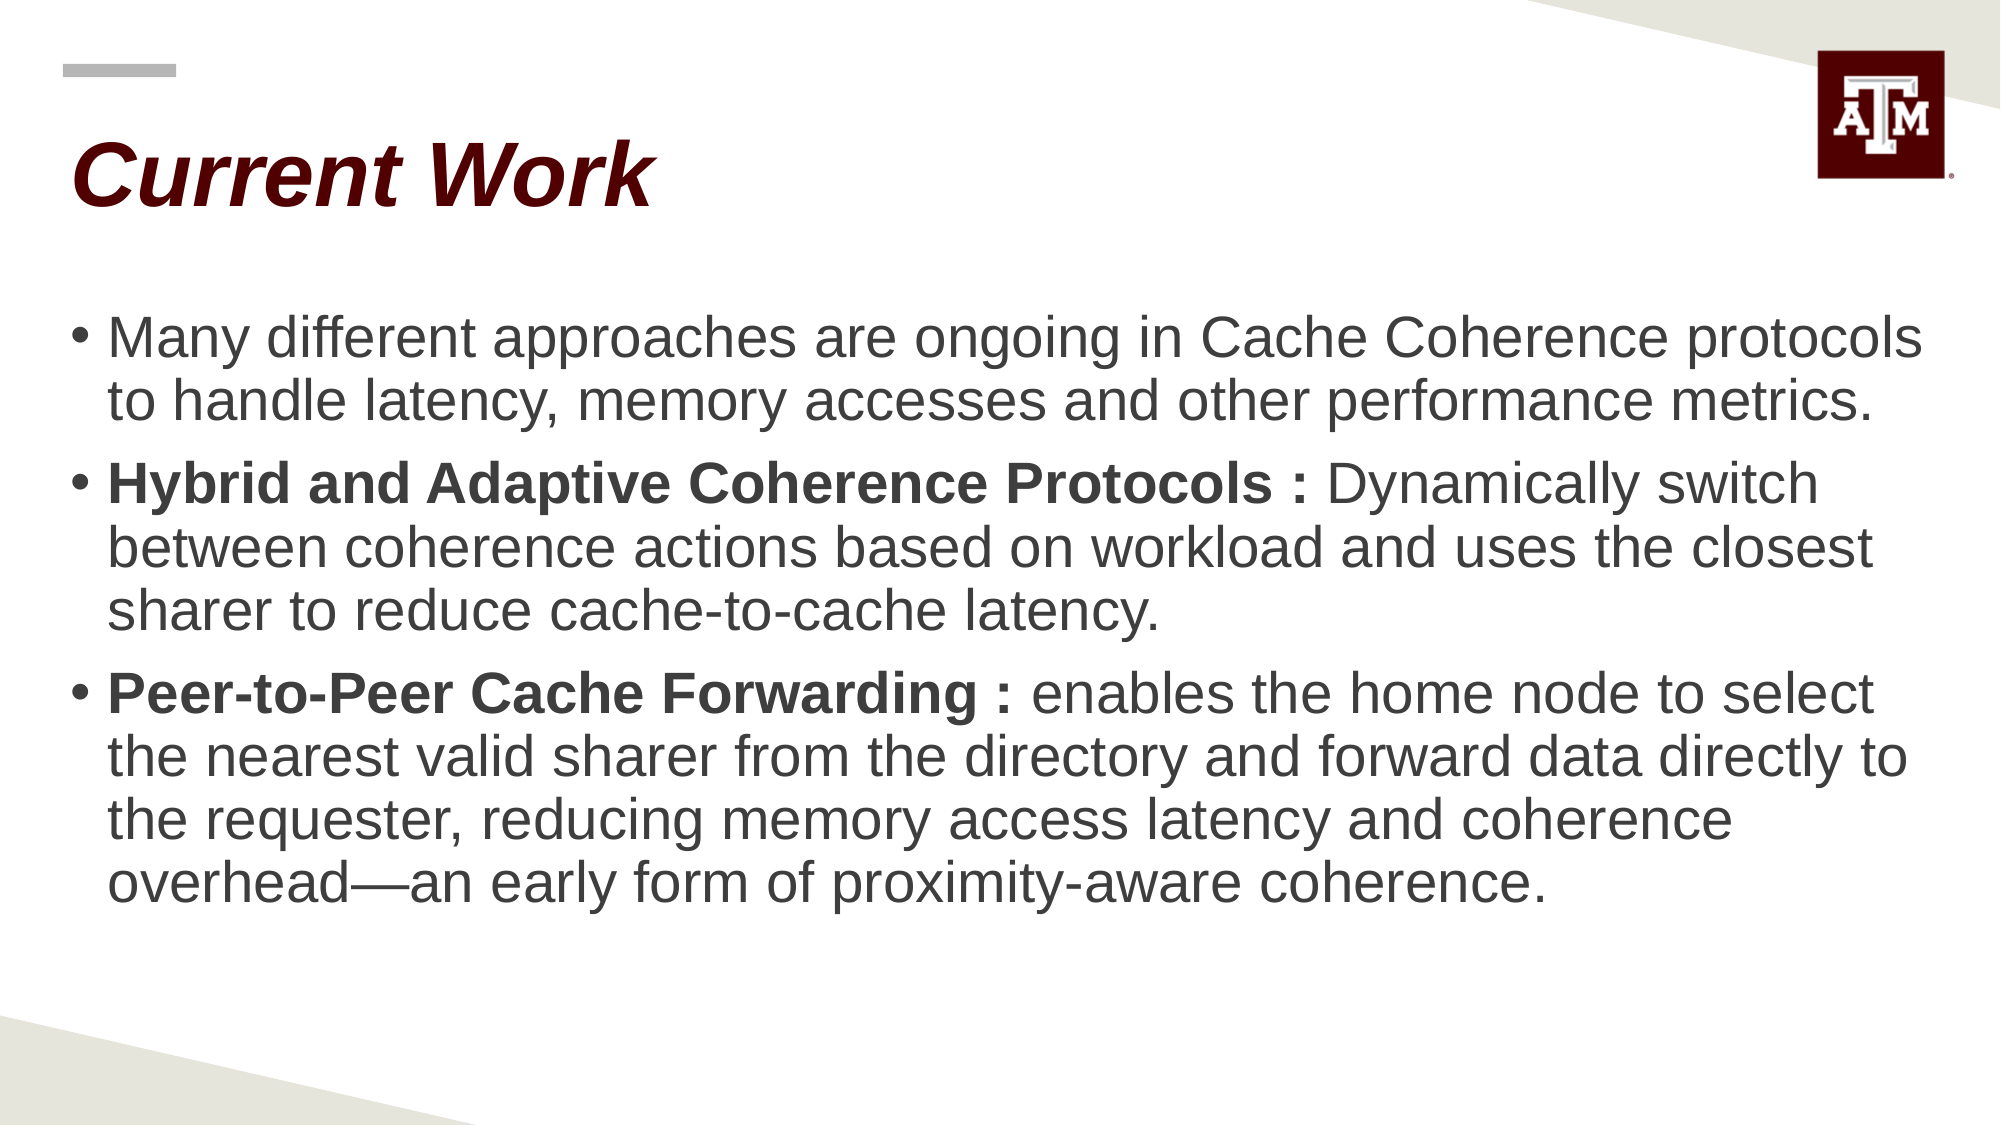

# Current Work
Many different approaches are ongoing in Cache Coherence protocols to handle latency, memory accesses and other performance metrics.
Hybrid and Adaptive Coherence Protocols : Dynamically switch between coherence actions based on workload and uses the closest sharer to reduce cache-to-cache latency.
Peer-to-Peer Cache Forwarding : enables the home node to select the nearest valid sharer from the directory and forward data directly to the requester, reducing memory access latency and coherence overhead—an early form of proximity-aware coherence.